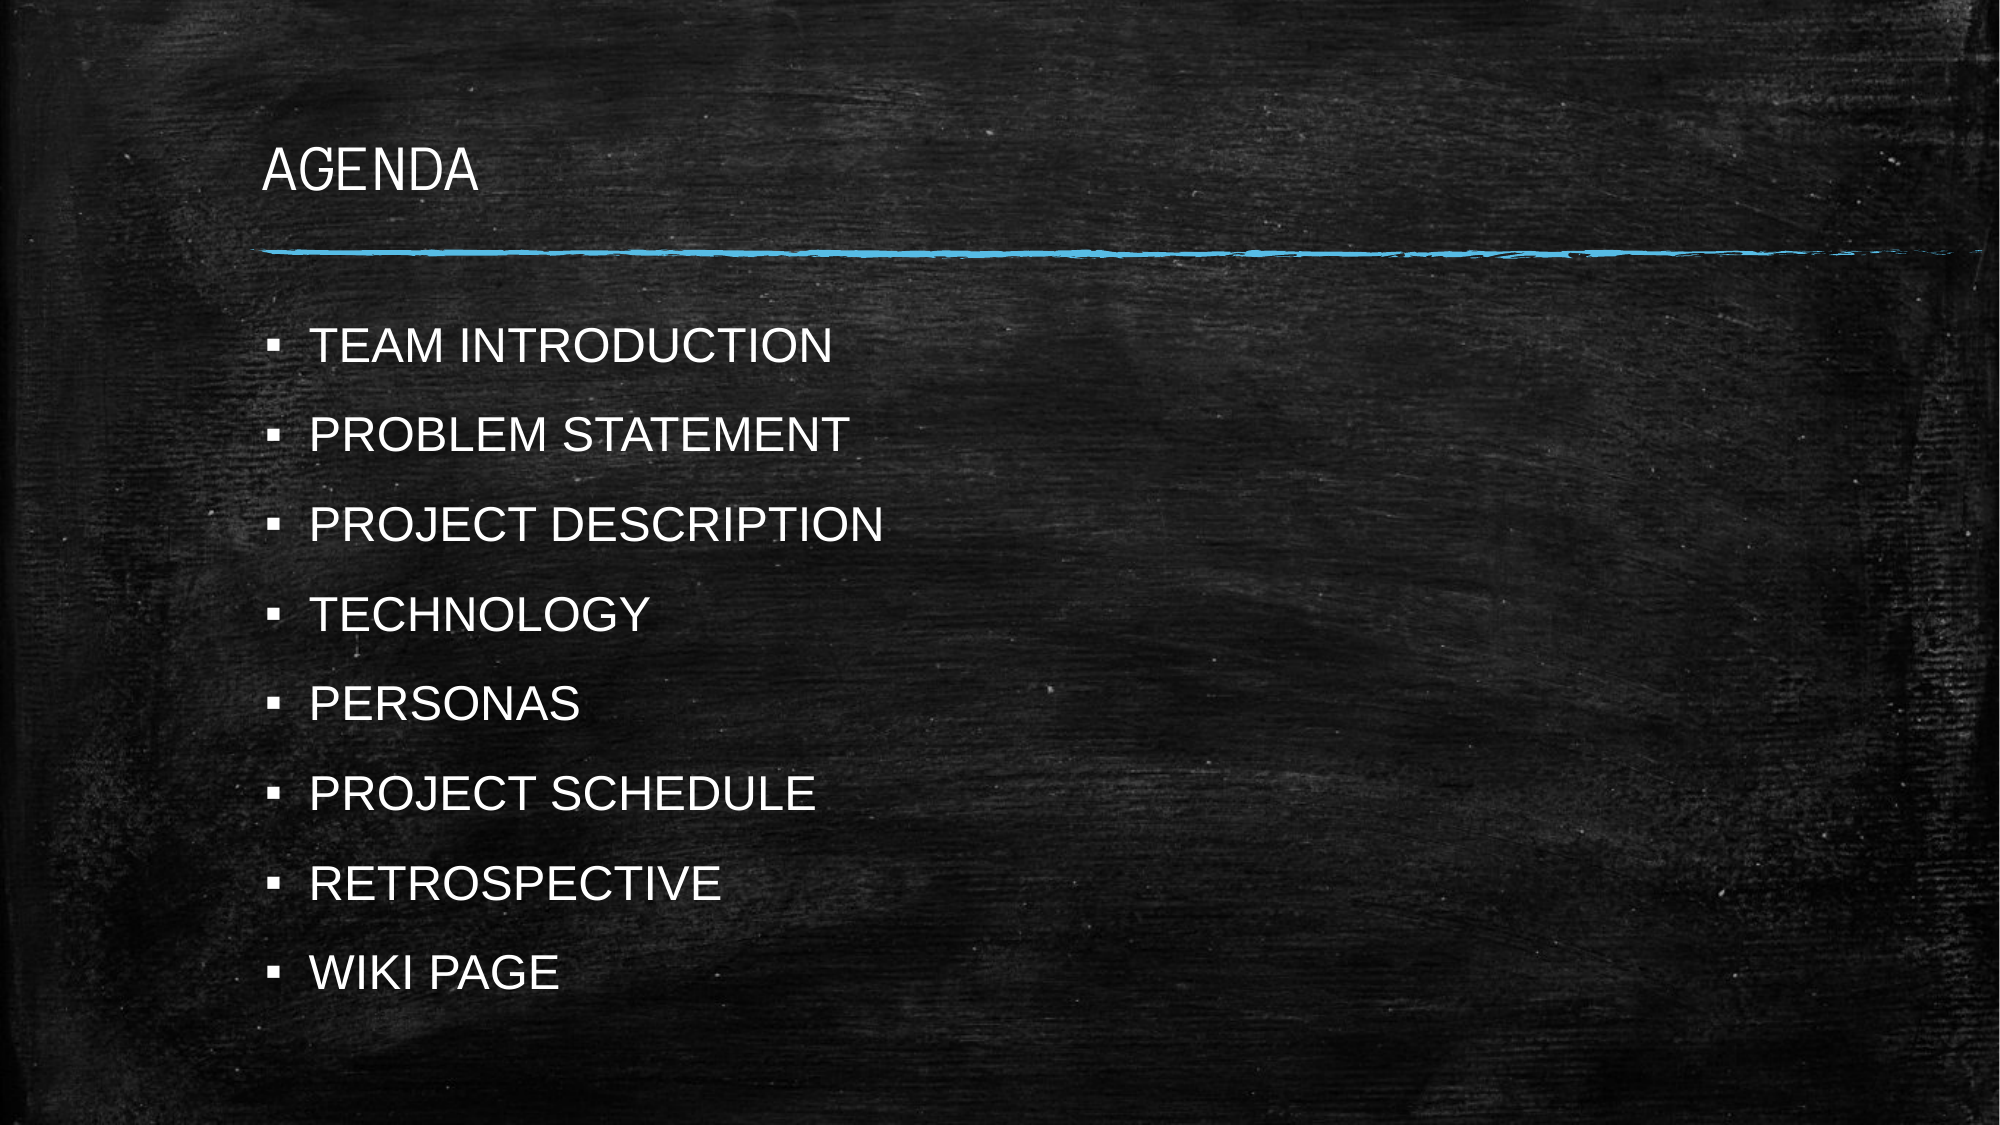

# AGENDA
TEAM INTRODUCTION
PROBLEM STATEMENT
PROJECT DESCRIPTION
TECHNOLOGY
PERSONAS
PROJECT SCHEDULE
RETROSPECTIVE
WIKI PAGE